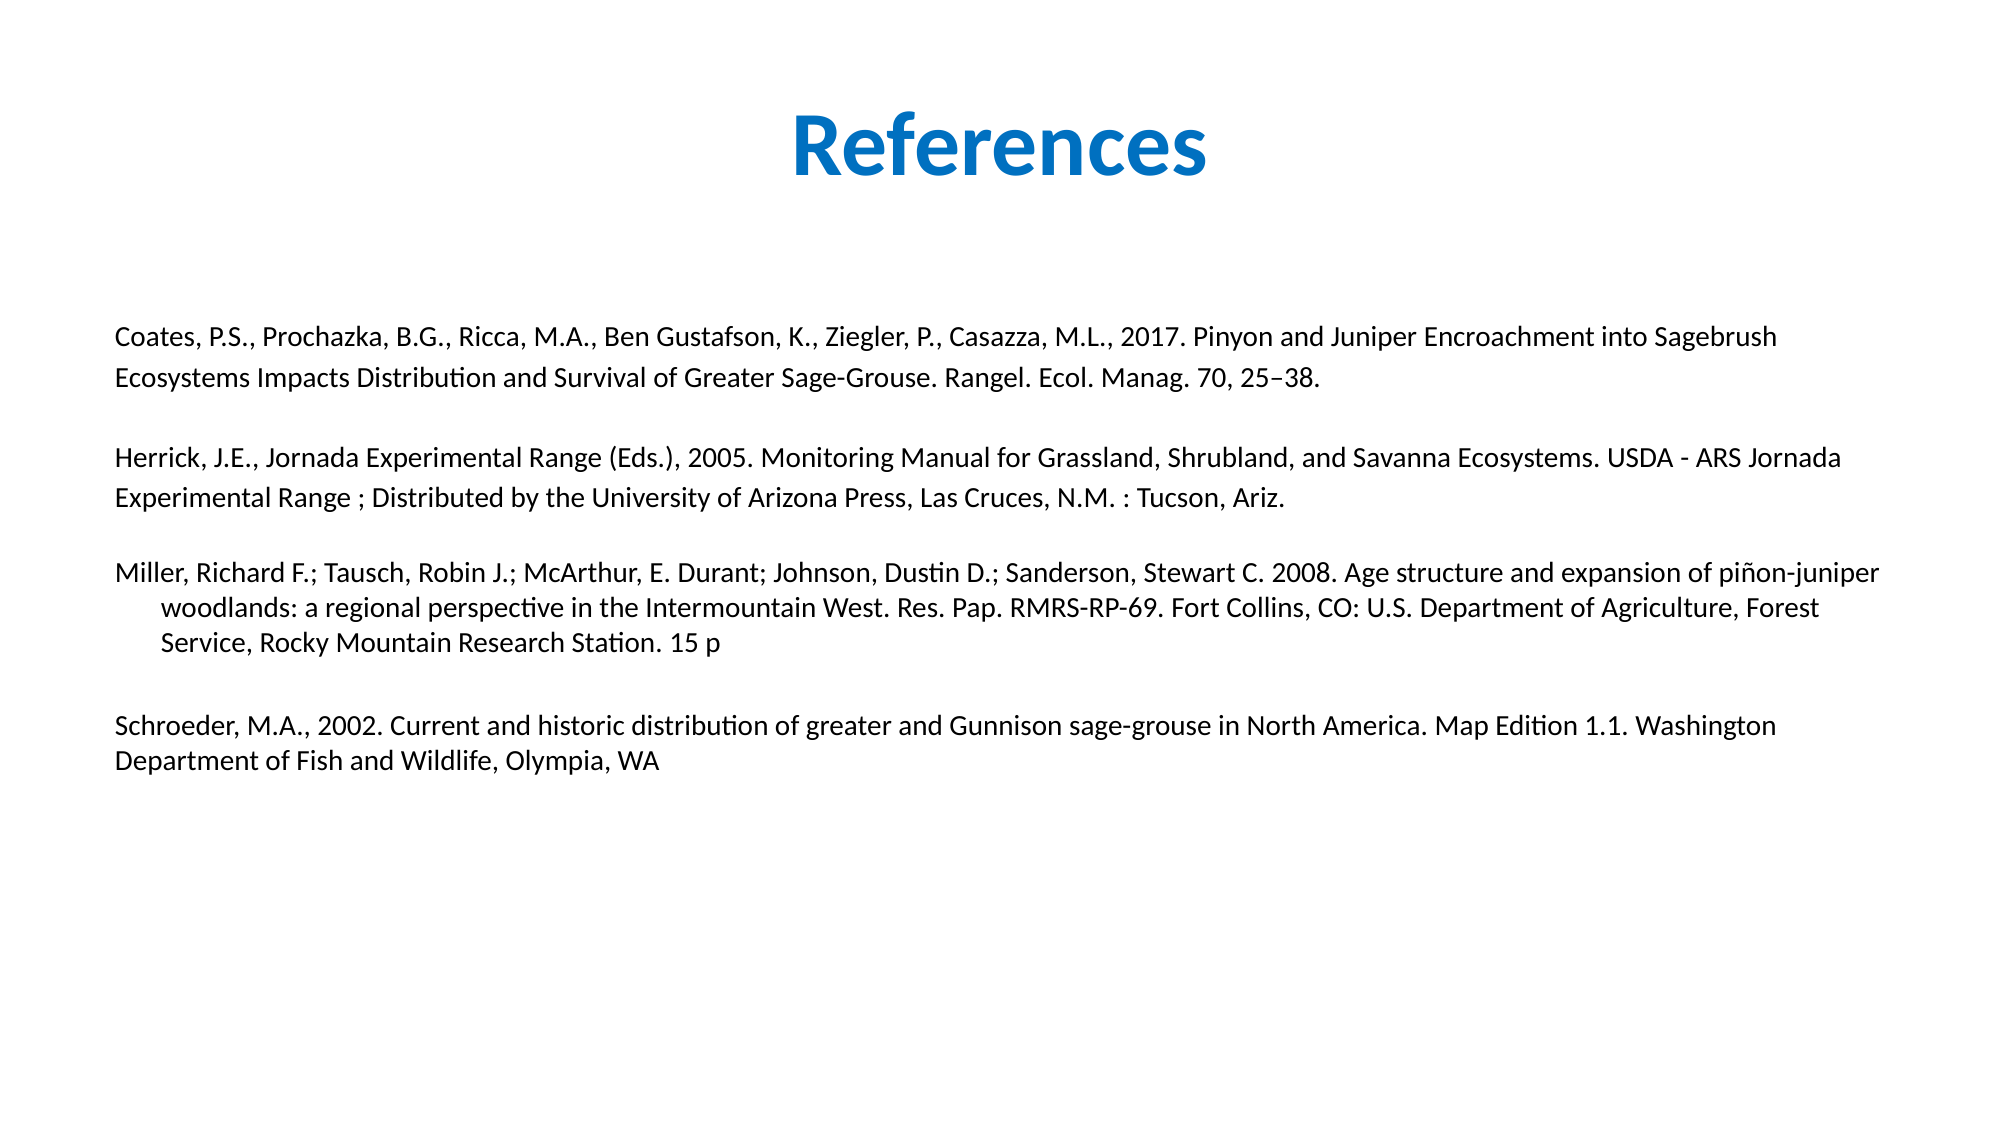

# References

Coates, P.S., Prochazka, B.G., Ricca, M.A., Ben Gustafson, K., Ziegler, P., Casazza, M.L., 2017. Pinyon and Juniper Encroachment into Sagebrush Ecosystems Impacts Distribution and Survival of Greater Sage-Grouse. Rangel. Ecol. Manag. 70, 25–38.

Herrick, J.E., Jornada Experimental Range (Eds.), 2005. Monitoring Manual for Grassland, Shrubland, and Savanna Ecosystems. USDA - ARS Jornada Experimental Range ; Distributed by the University of Arizona Press, Las Cruces, N.M. : Tucson, Ariz.

Miller, Richard F.; Tausch, Robin J.; McArthur, E. Durant; Johnson, Dustin D.; Sanderson, Stewart C. 2008. Age structure and expansion of piñon-juniper woodlands: a regional perspective in the Intermountain West. Res. Pap. RMRS-RP-69. Fort Collins, CO: U.S. Department of Agriculture, Forest Service, Rocky Mountain Research Station. 15 p

Schroeder, M.A., 2002. Current and historic distribution of greater and Gunnison sage-grouse in North America. Map Edition 1.1. Washington Department of Fish and Wildlife, Olympia, WA